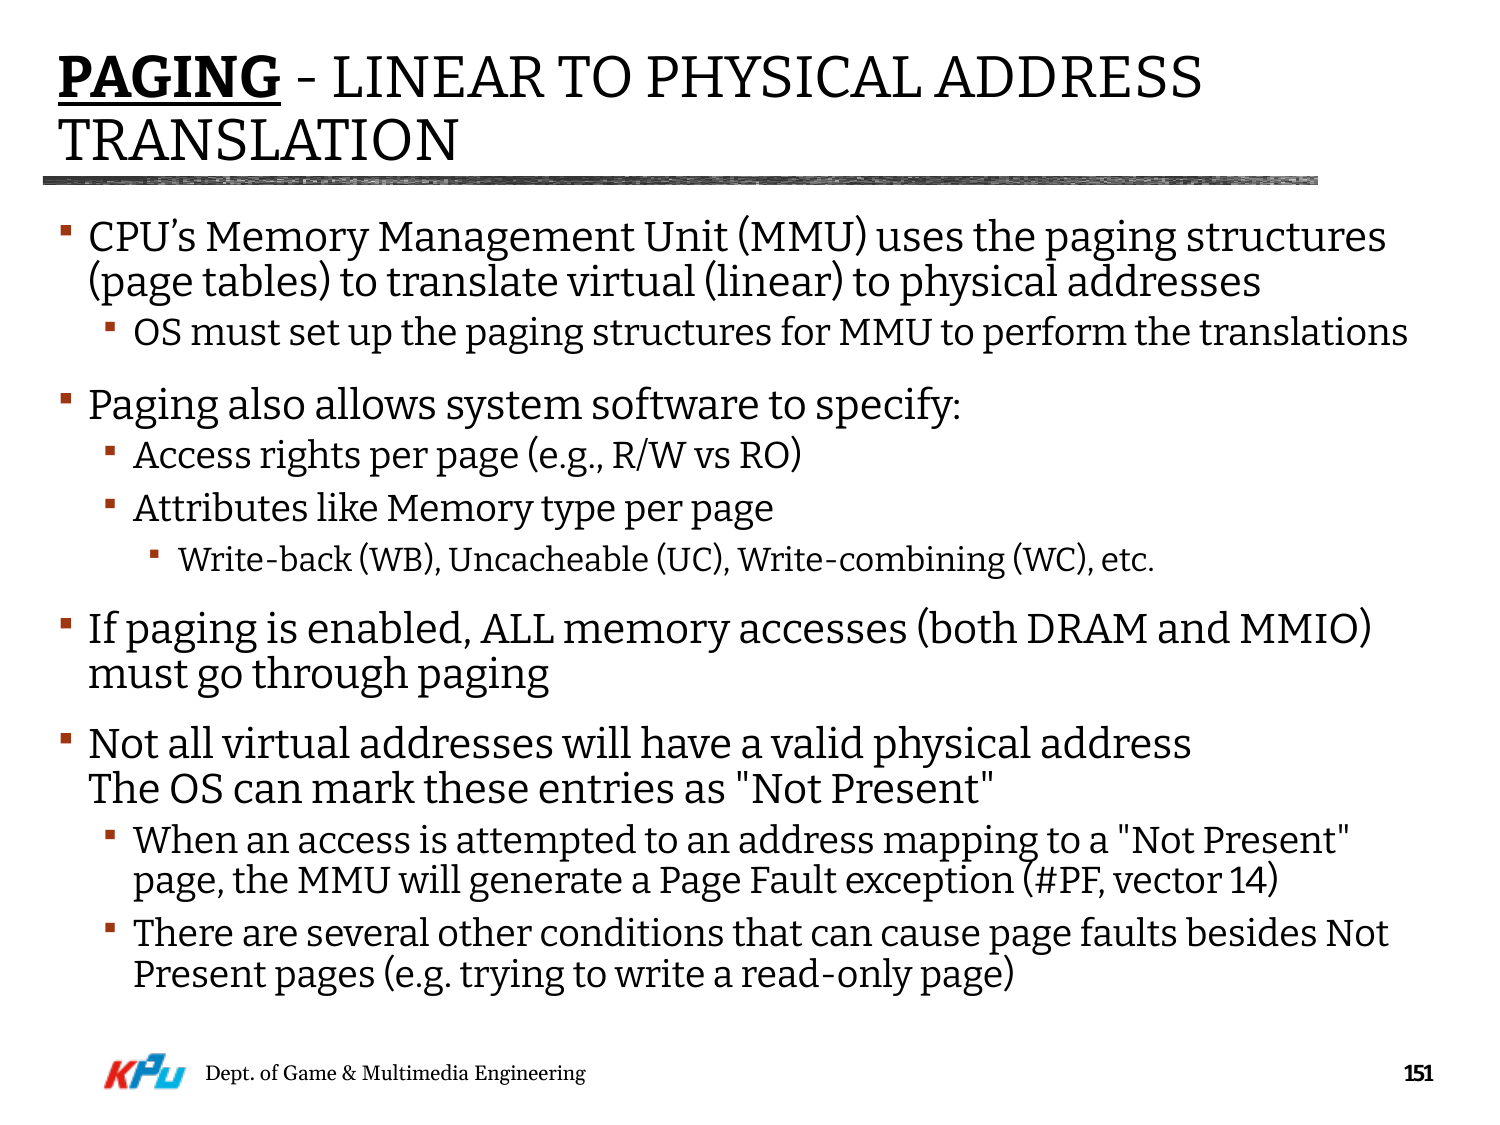

# Paging - Linear To Physical Address Translation
CPU’s Memory Management Unit (MMU) uses the paging structures (page tables) to translate virtual (linear) to physical addresses
OS must set up the paging structures for MMU to perform the translations
Paging also allows system software to specify:
Access rights per page (e.g., R/W vs RO)
Attributes like Memory type per page
Write-back (WB), Uncacheable (UC), Write-combining (WC), etc.
If paging is enabled, ALL memory accesses (both DRAM and MMIO) must go through paging
Not all virtual addresses will have a valid physical address
The OS can mark these entries as "Not Present"
When an access is attempted to an address mapping to a "Not Present" page, the MMU will generate a Page Fault exception (#PF, vector 14)
There are several other conditions that can cause page faults besides Not Present pages (e.g. trying to write a read-only page)

Dept. of Game & Multimedia Engineering
151